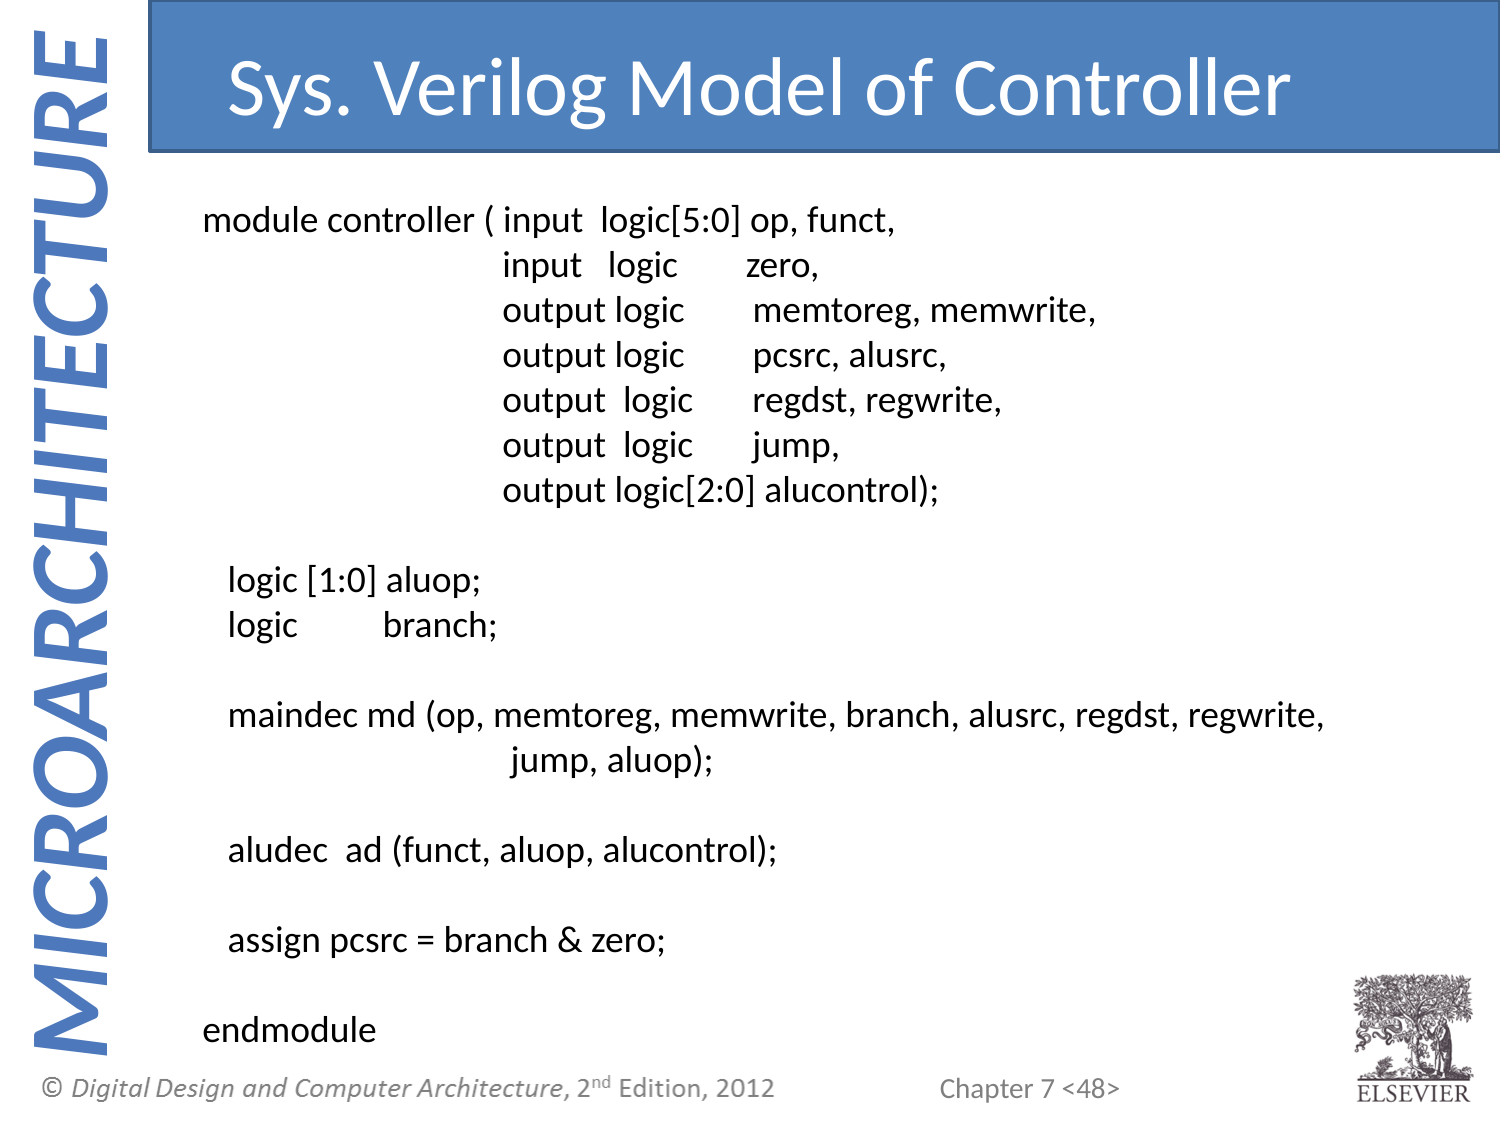

Sys. Verilog Model of Controller
module controller ( input  logic[5:0] op, funct,
                  	input   logic        zero,
                 	 	output logic        memtoreg, memwrite,
                  	output logic        pcsrc, alusrc,
                  	output  logic       regdst, regwrite,
                  	output  logic       jump,
                  	output logic[2:0] alucontrol);

   logic [1:0] aluop;
   logic          branch;

   maindec md (op, memtoreg, memwrite, branch, alusrc, regdst, regwrite,
		 jump, aluop);

   aludec  ad (funct, aluop, alucontrol);

   assign pcsrc = branch & zero;

endmodule